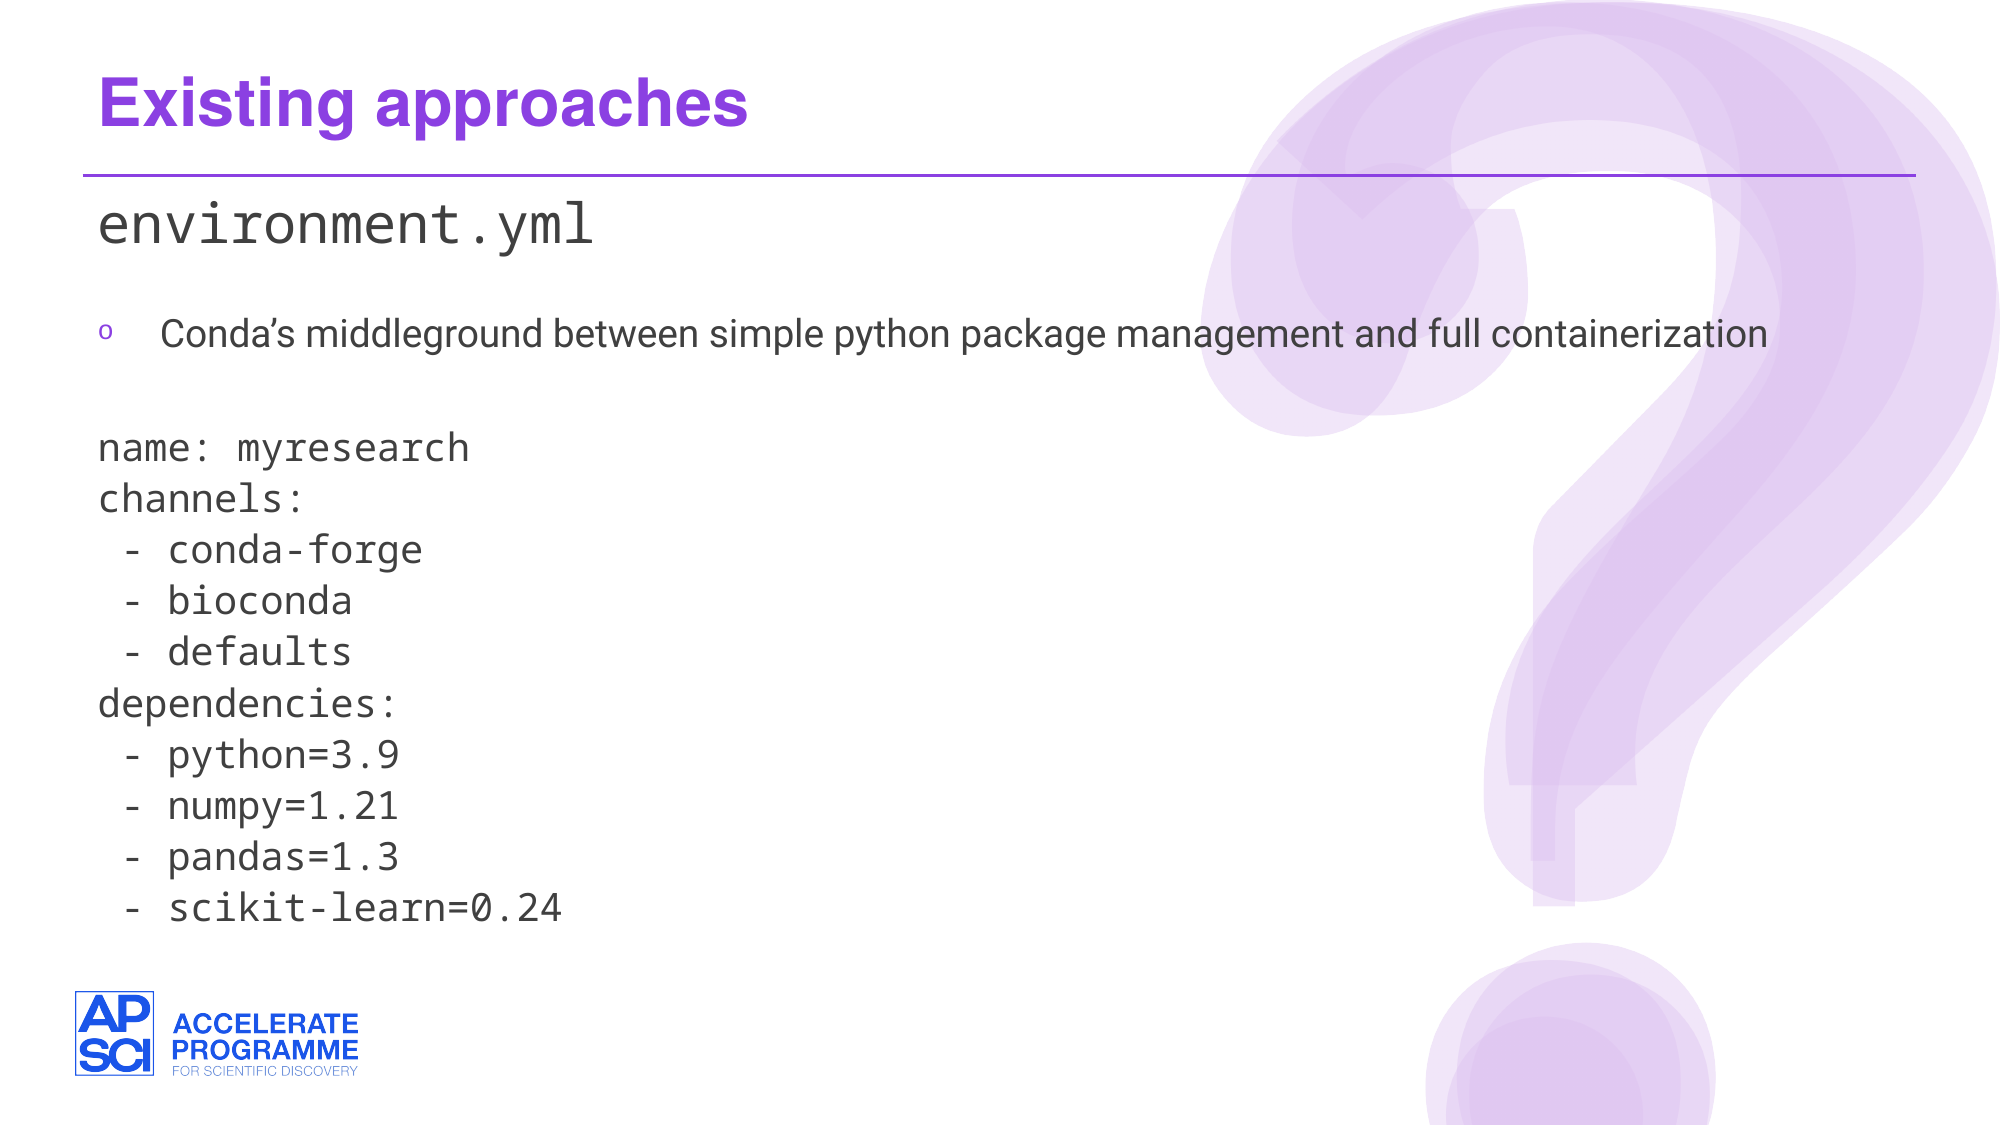

Existing approaches
environment.yml
Conda’s middleground between simple python package management and full containerization

name: myresearch
channels:
 - conda-forge
 - bioconda
 - defaults
dependencies:
 - python=3.9
 - numpy=1.21
 - pandas=1.3
 - scikit-learn=0.24